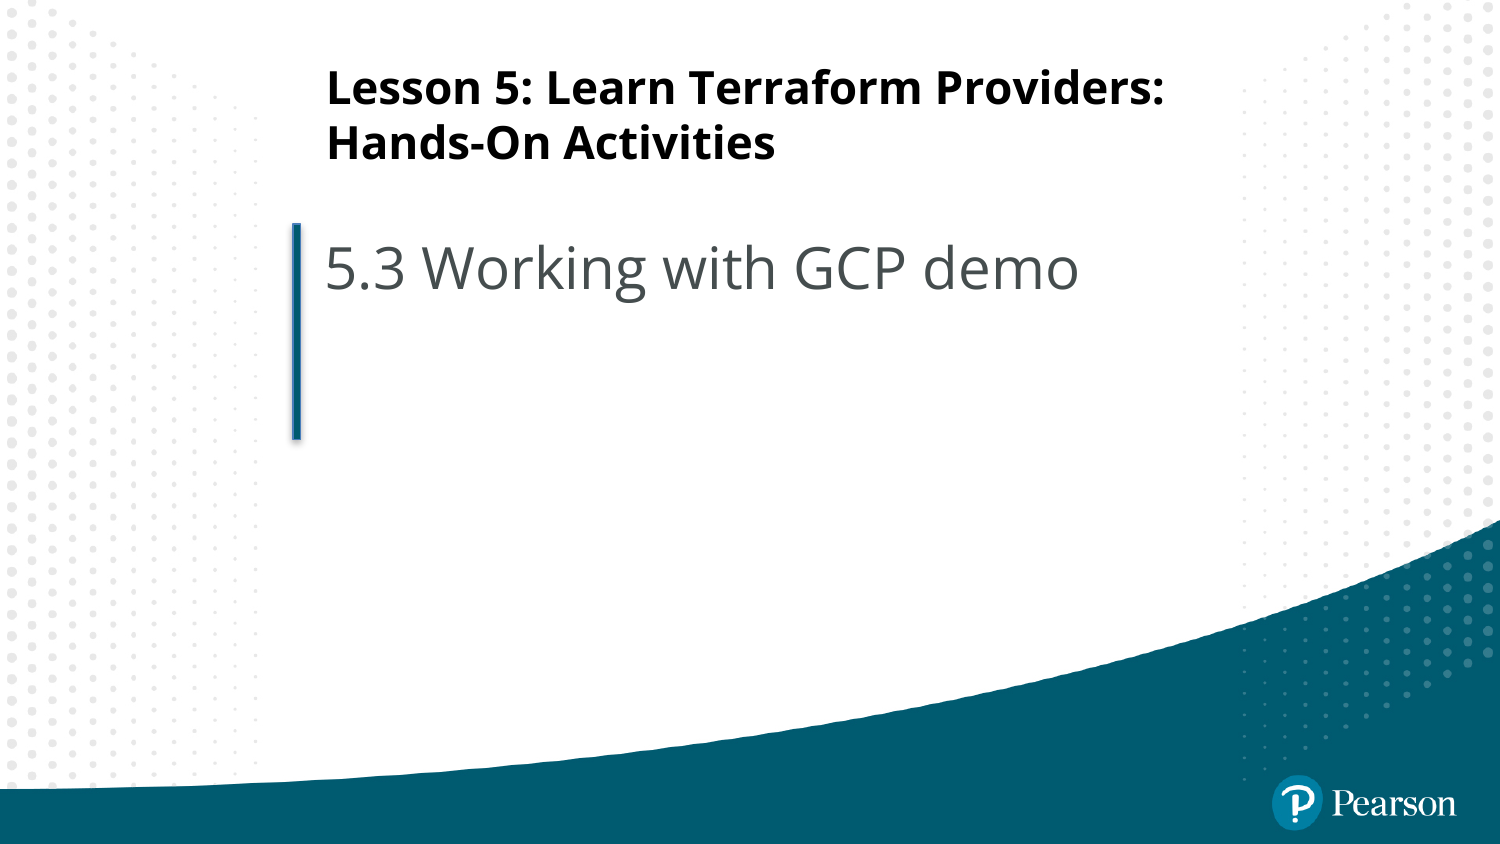

# Lesson 5: Learn Terraform Providers: Hands-On Activities
5.3 Working with GCP demo